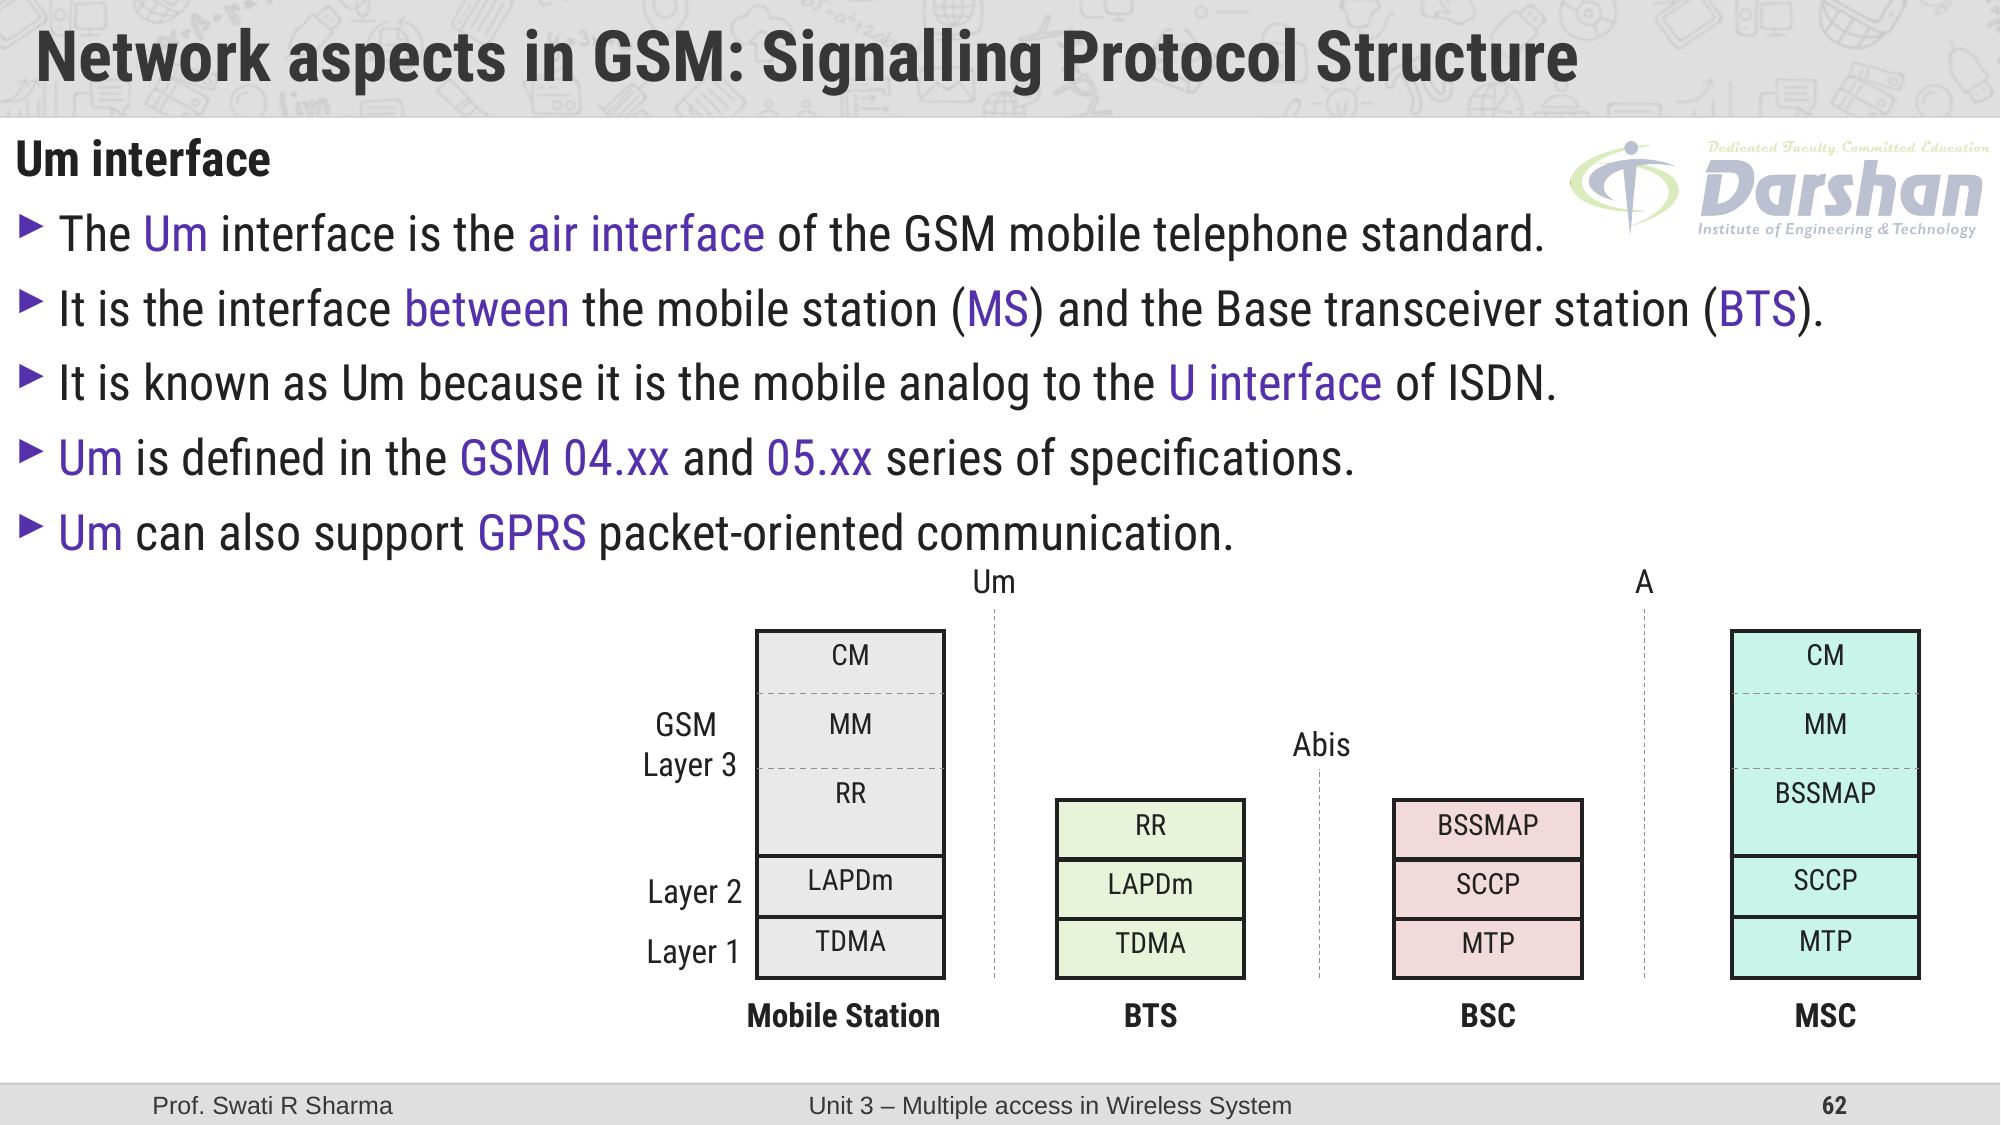

# Network aspects in GSM: Signalling Protocol Structure
Um interface
The Um interface is the air interface of the GSM mobile telephone standard.
It is the interface between the mobile station (MS) and the Base transceiver station (BTS).
It is known as Um because it is the mobile analog to the U interface of ISDN.
Um is defined in the GSM 04.xx and 05.xx series of specifications.
Um can also support GPRS packet-oriented communication.
Um
A
| CM MM RR |
| --- |
| LAPDm |
| TDMA |
| CM MM BSSMAP |
| --- |
| SCCP |
| MTP |
GSM
Layer 3
Abis
| RR |
| --- |
| LAPDm |
| TDMA |
| BSSMAP |
| --- |
| SCCP |
| MTP |
 Layer 2
 Layer 1
Mobile Station
BTS
BSC
MSC